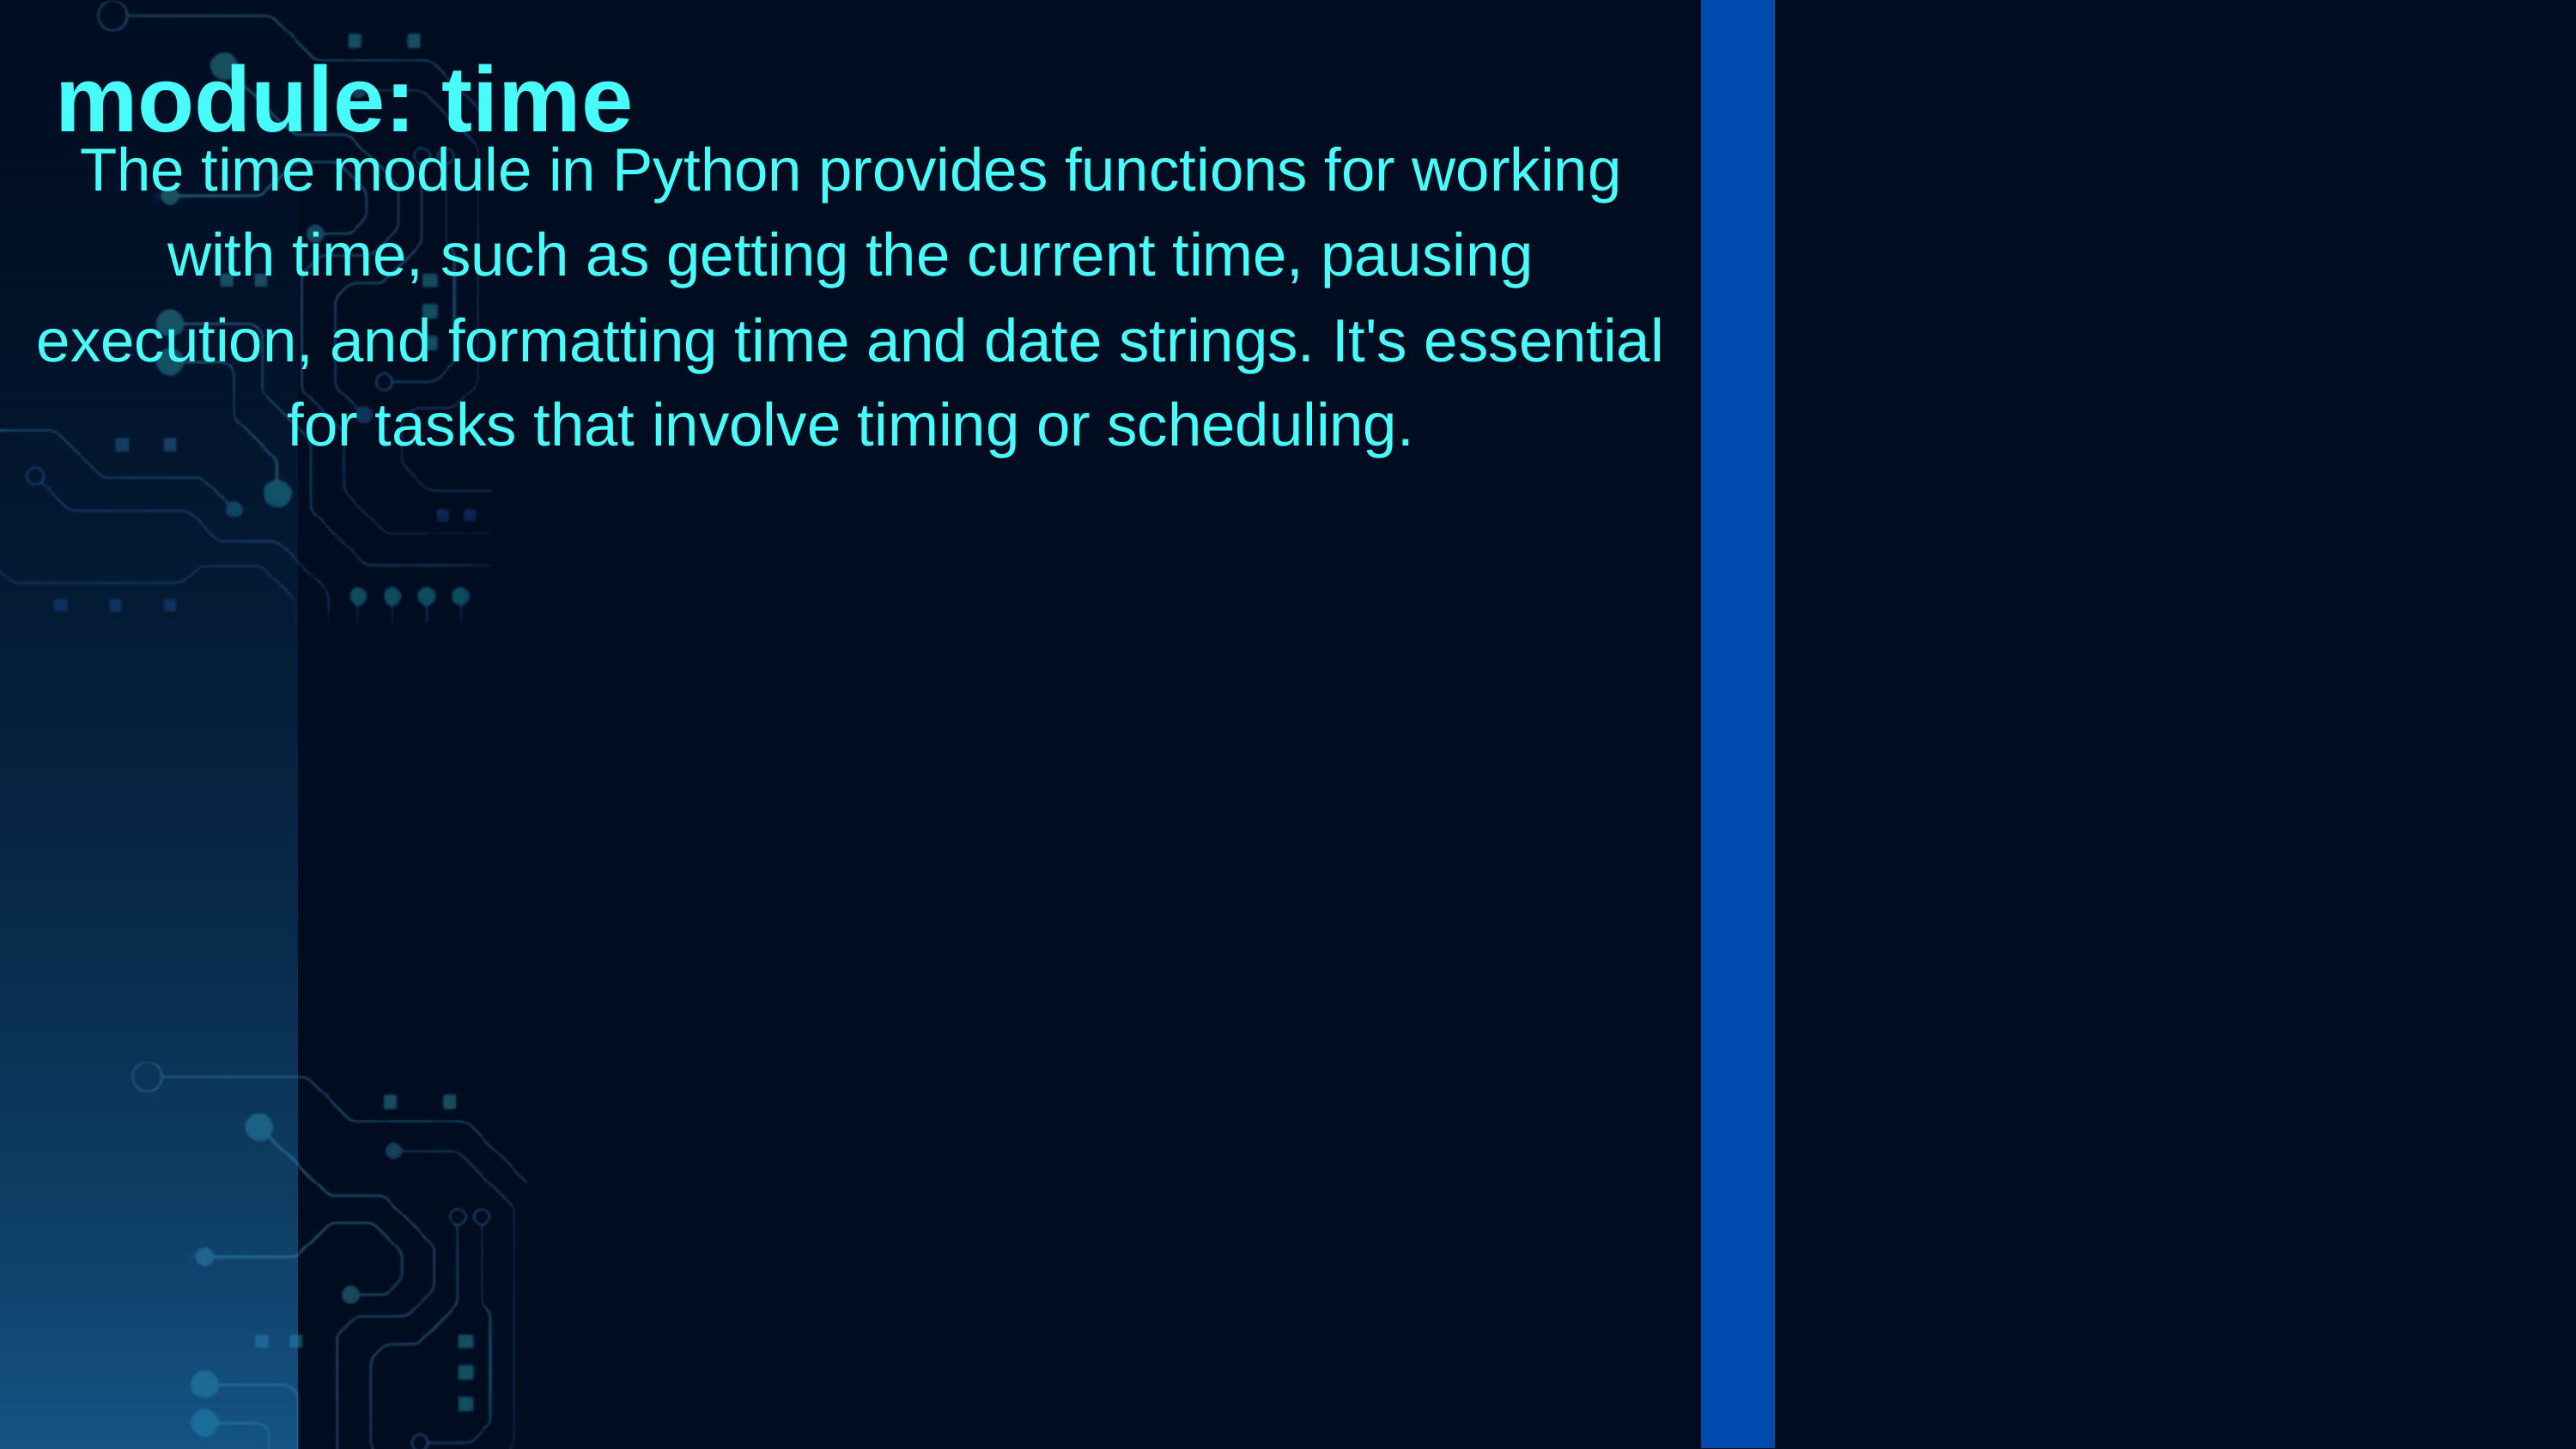

module: time
The time module in Python provides functions for working with time, such as getting the current time, pausing execution, and formatting time and date strings. It's essential for tasks that involve timing or scheduling.